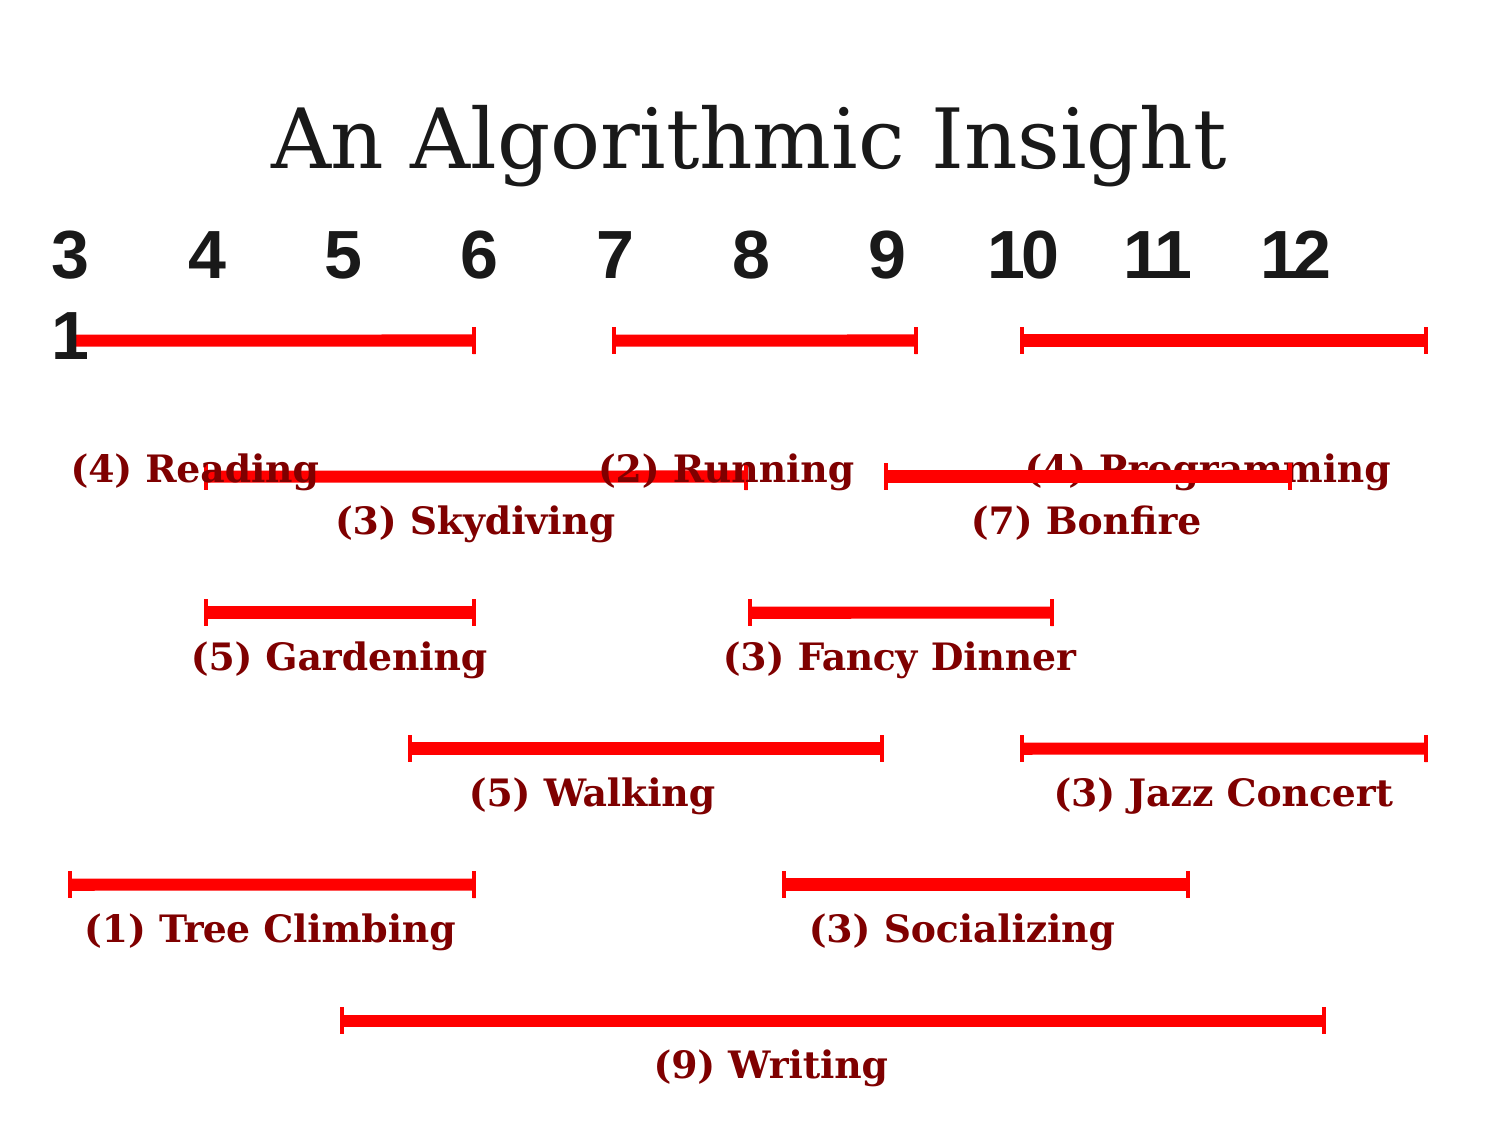

# An Algorithmic Insight
3	4	5	6	7	8	9	10	11	12	1

(4) Reading	(2) Running	(4) Programming

(7) Bonfire
(3) Skydiving

(5) Gardening
(3) Fancy Dinner

(5) Walking
(3) Jazz Concert

(3) Socializing
(1) Tree Climbing

(9) Writing